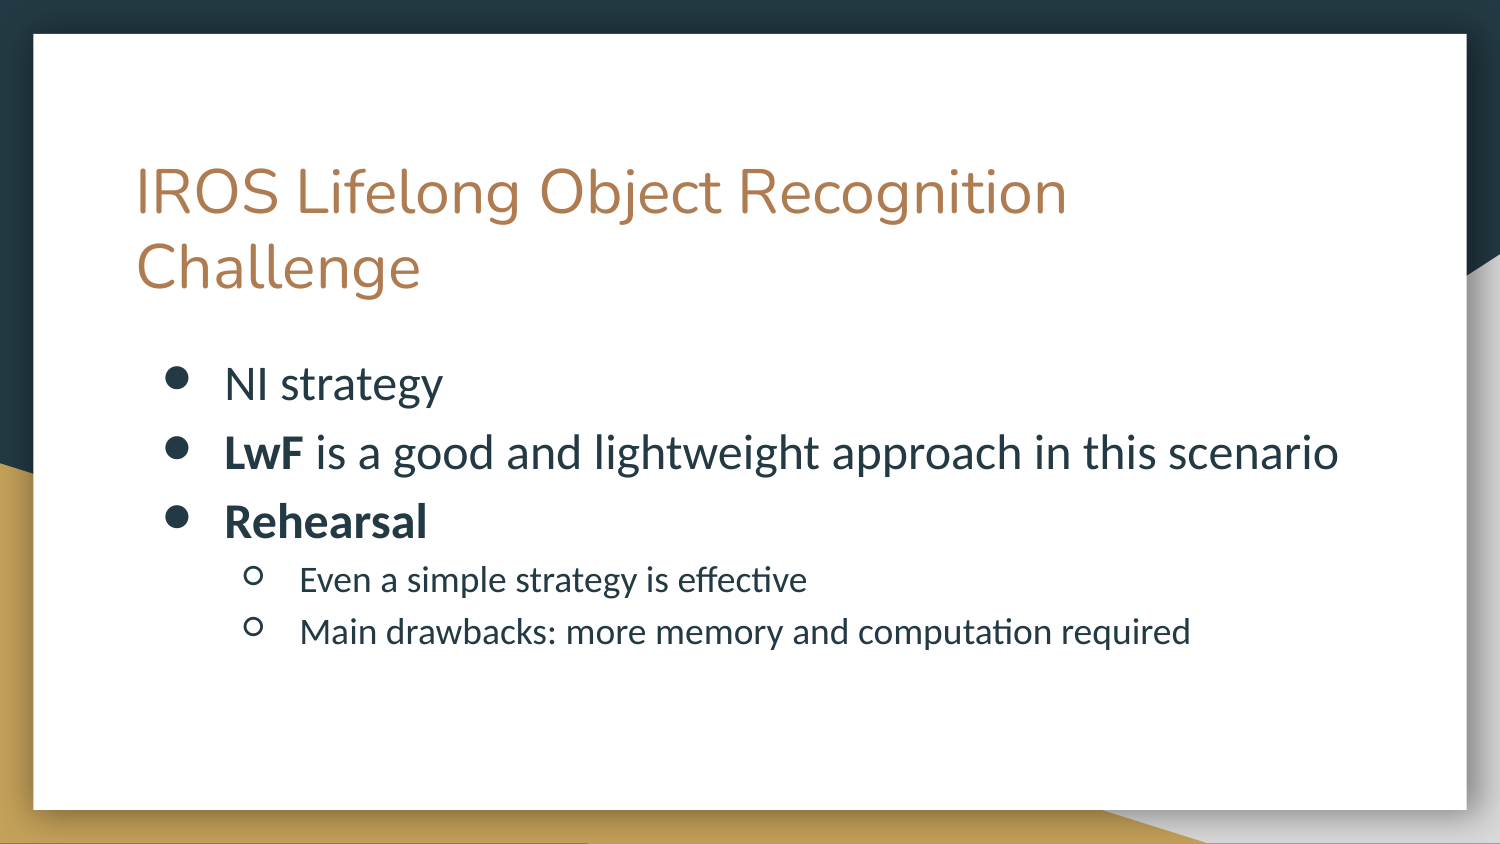

# IROS Lifelong Object Recognition Challenge
NI strategy
LwF is a good and lightweight approach in this scenario
Rehearsal
Even a simple strategy is effective
Main drawbacks: more memory and computation required